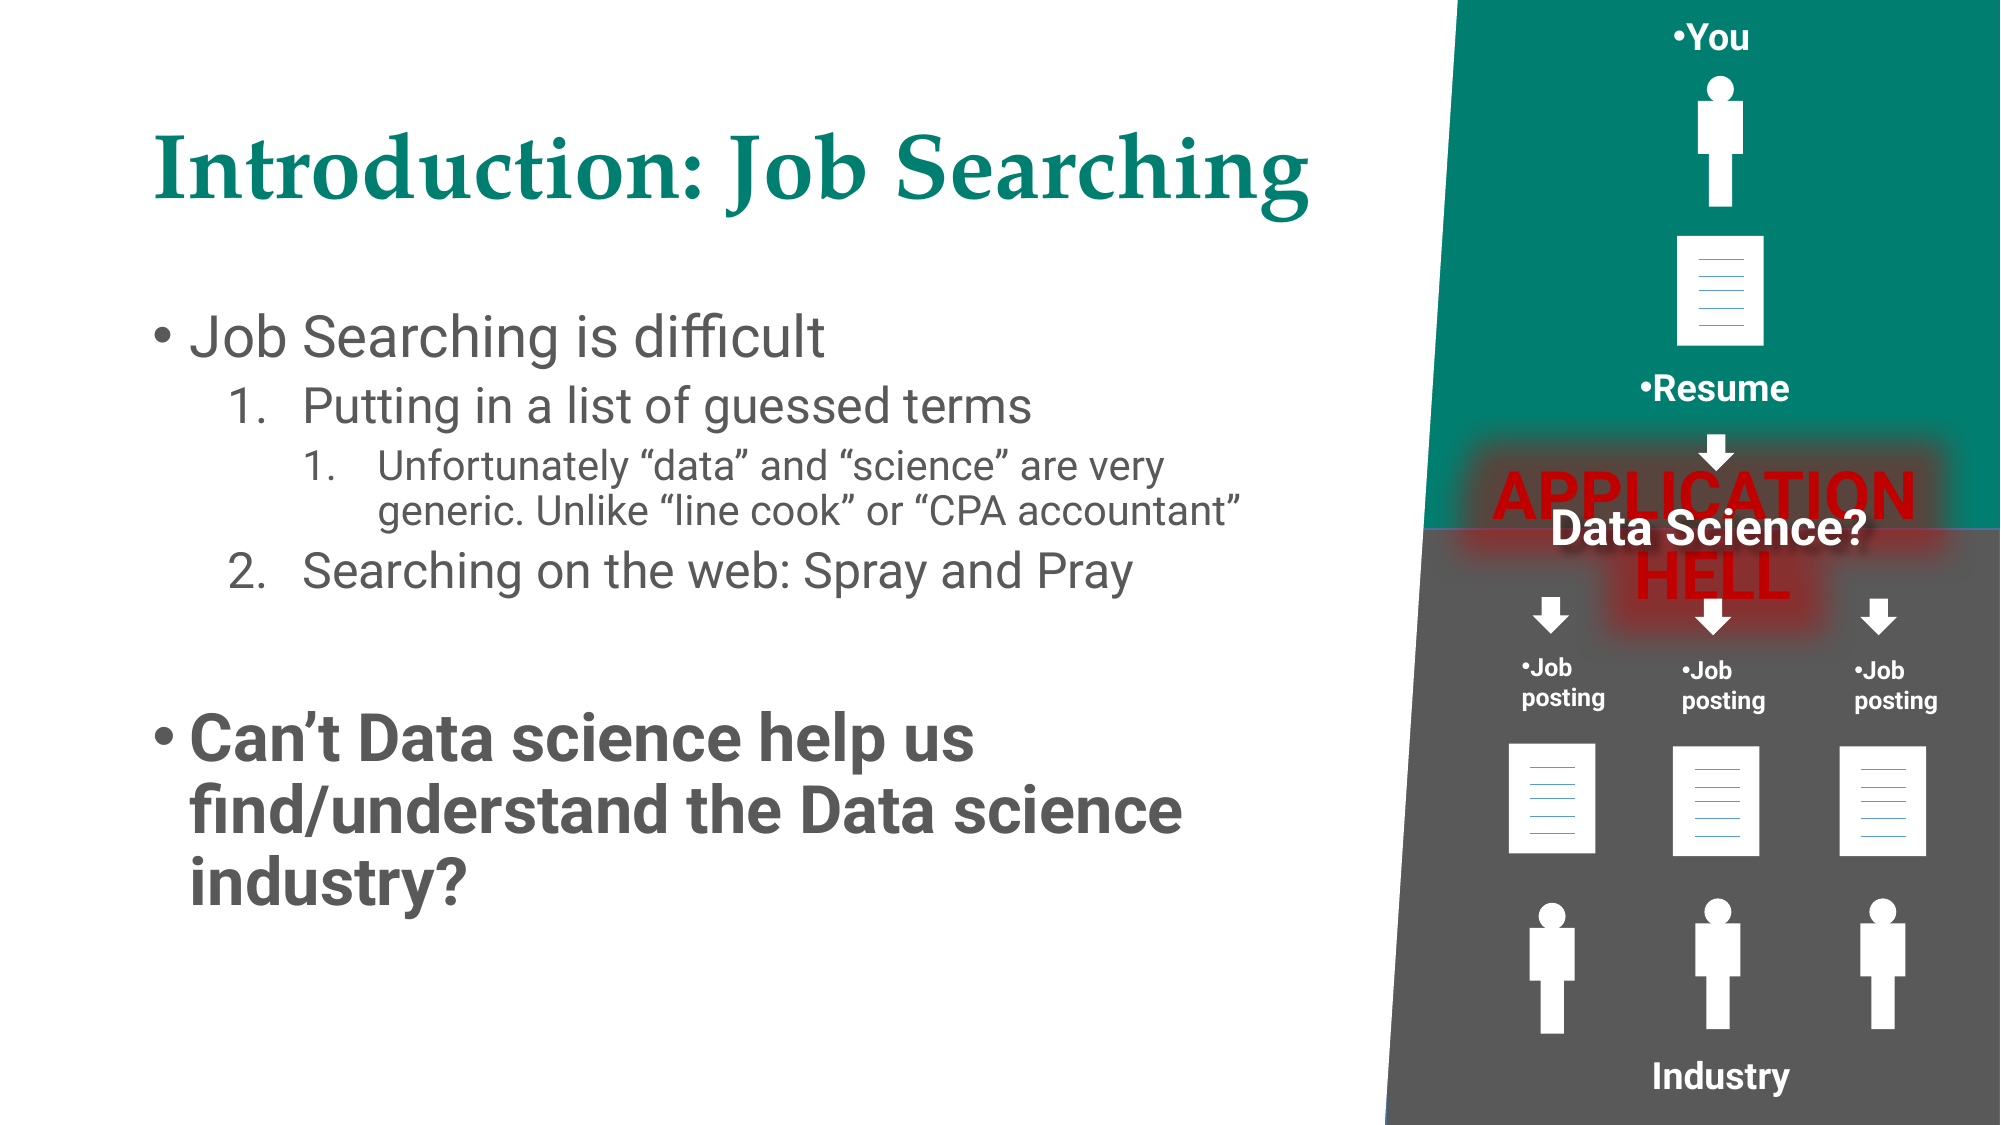

You
# Introduction: Job Searching

Job Searching is difficult
Putting in a list of guessed terms
Unfortunately “data” and “science” are very generic. Unlike “line cook” or “CPA accountant”
Searching on the web: Spray and Pray

Can’t Data science help us find/understand the Data science industry?

Resume

APPLICATION
HELL
Data Science?

Job posting
Job posting
Job posting

Industry